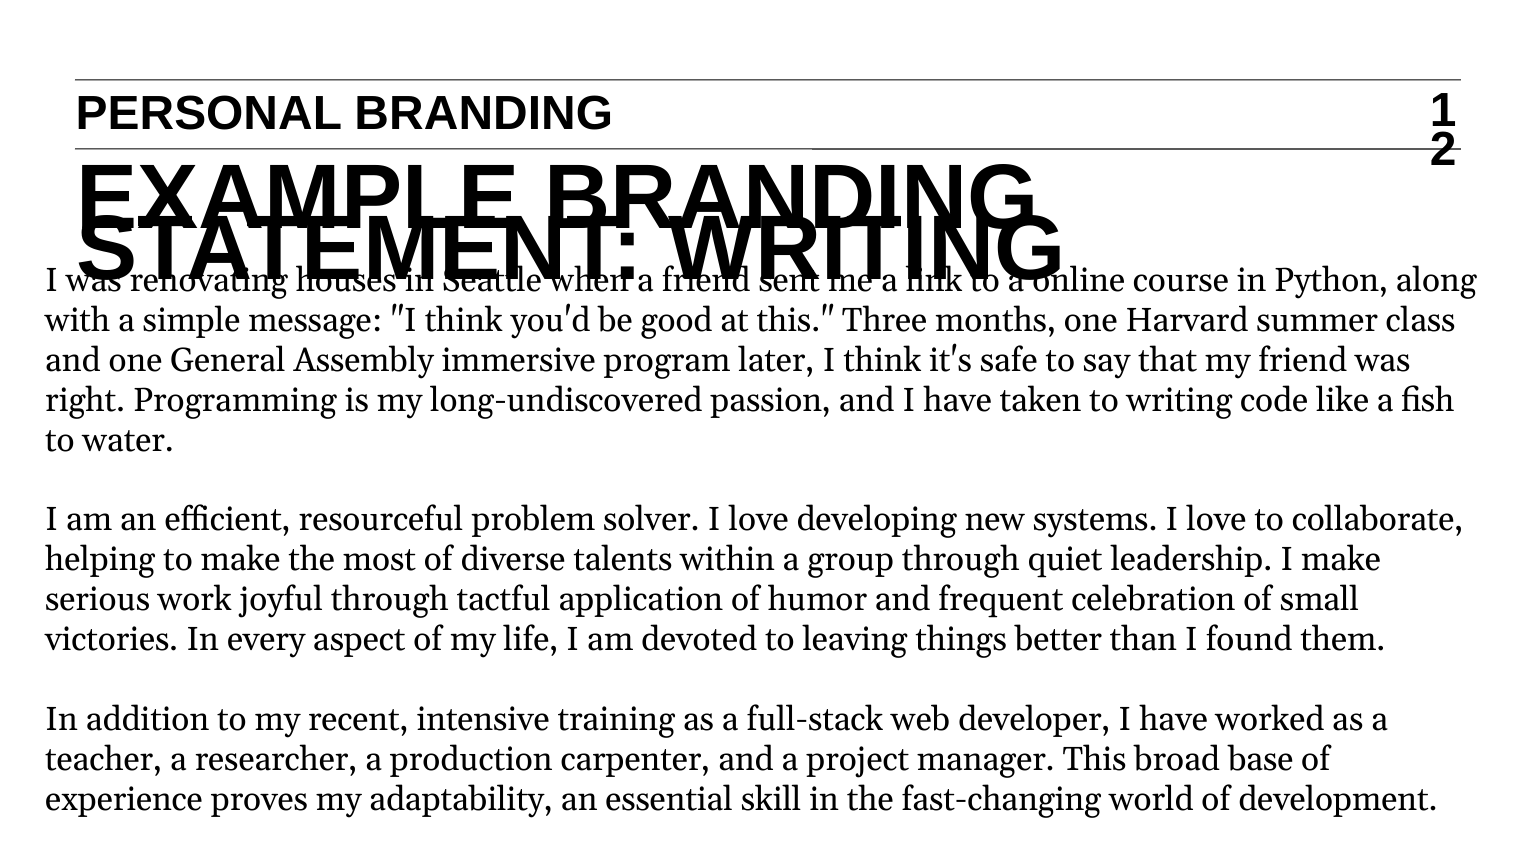

PERSONAL BRANDING
12
EXAMPLE BRANDING STATEMENT: WRITING
I was renovating houses in Seattle when a friend sent me a link to a online course in Python, along with a simple message: "I think you'd be good at this." Three months, one Harvard summer class and one General Assembly immersive program later, I think it's safe to say that my friend was right. Programming is my long-undiscovered passion, and I have taken to writing code like a fish to water.
I am an efficient, resourceful problem solver. I love developing new systems. I love to collaborate, helping to make the most of diverse talents within a group through quiet leadership. I make serious work joyful through tactful application of humor and frequent celebration of small victories. In every aspect of my life, I am devoted to leaving things better than I found them.
In addition to my recent, intensive training as a full-stack web developer, I have worked as a teacher, a researcher, a production carpenter, and a project manager. This broad base of experience proves my adaptability, an essential skill in the fast-changing world of development.